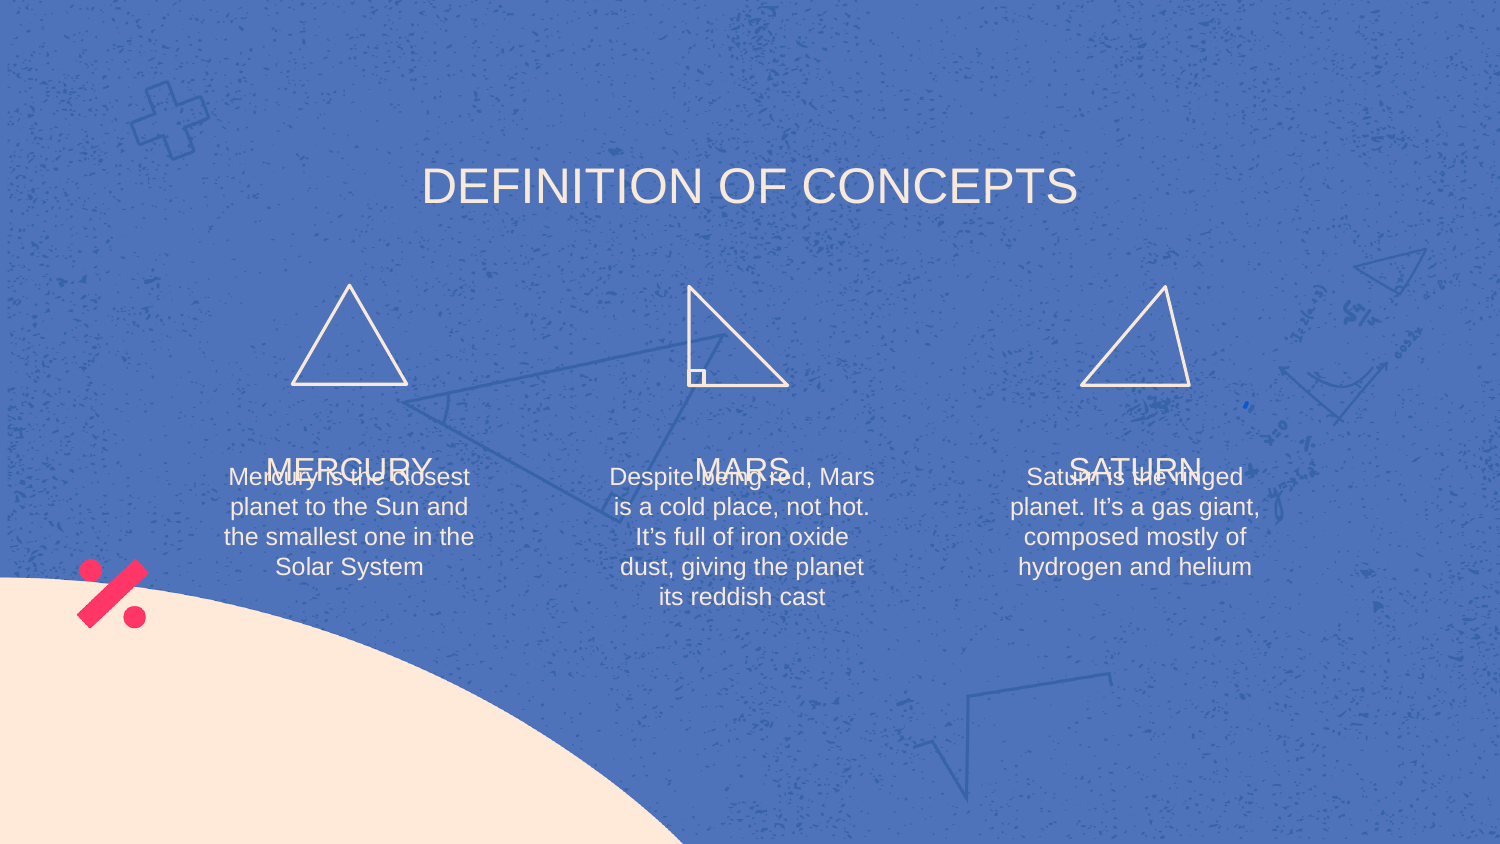

# DEFINITION OF CONCEPTS

MERCURY
MARS
SATURN
Mercury is the closest planet to the Sun and the smallest one in the Solar System
Despite being red, Mars is a cold place, not hot. It’s full of iron oxide dust, giving the planet its reddish cast

Saturn is the ringed planet. It’s a gas giant, composed mostly of hydrogen and helium